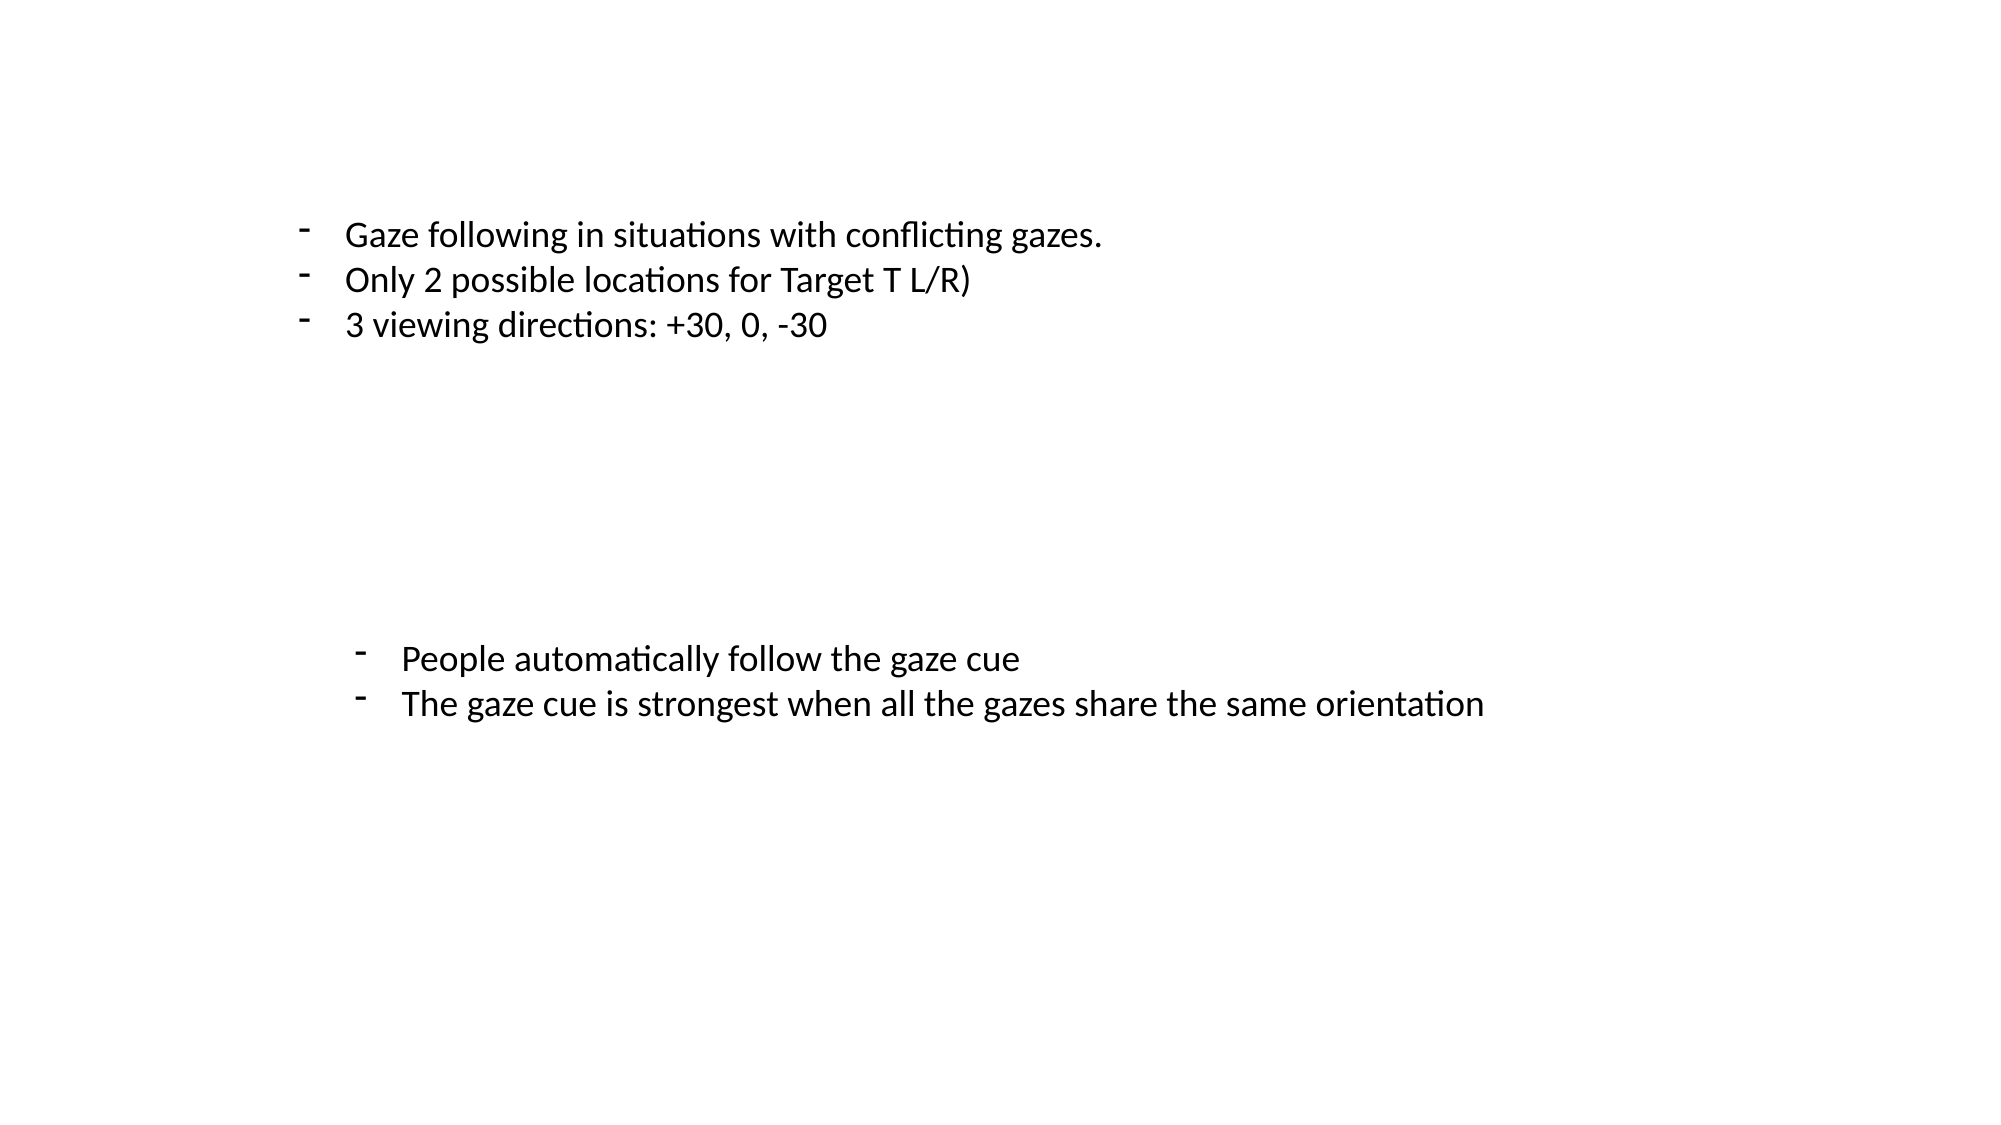

Gaze following in situations with conflicting gazes.
Only 2 possible locations for Target T L/R)
3 viewing directions: +30, 0, -30

People automatically follow the gaze cue
The gaze cue is strongest when all the gazes share the same orientation